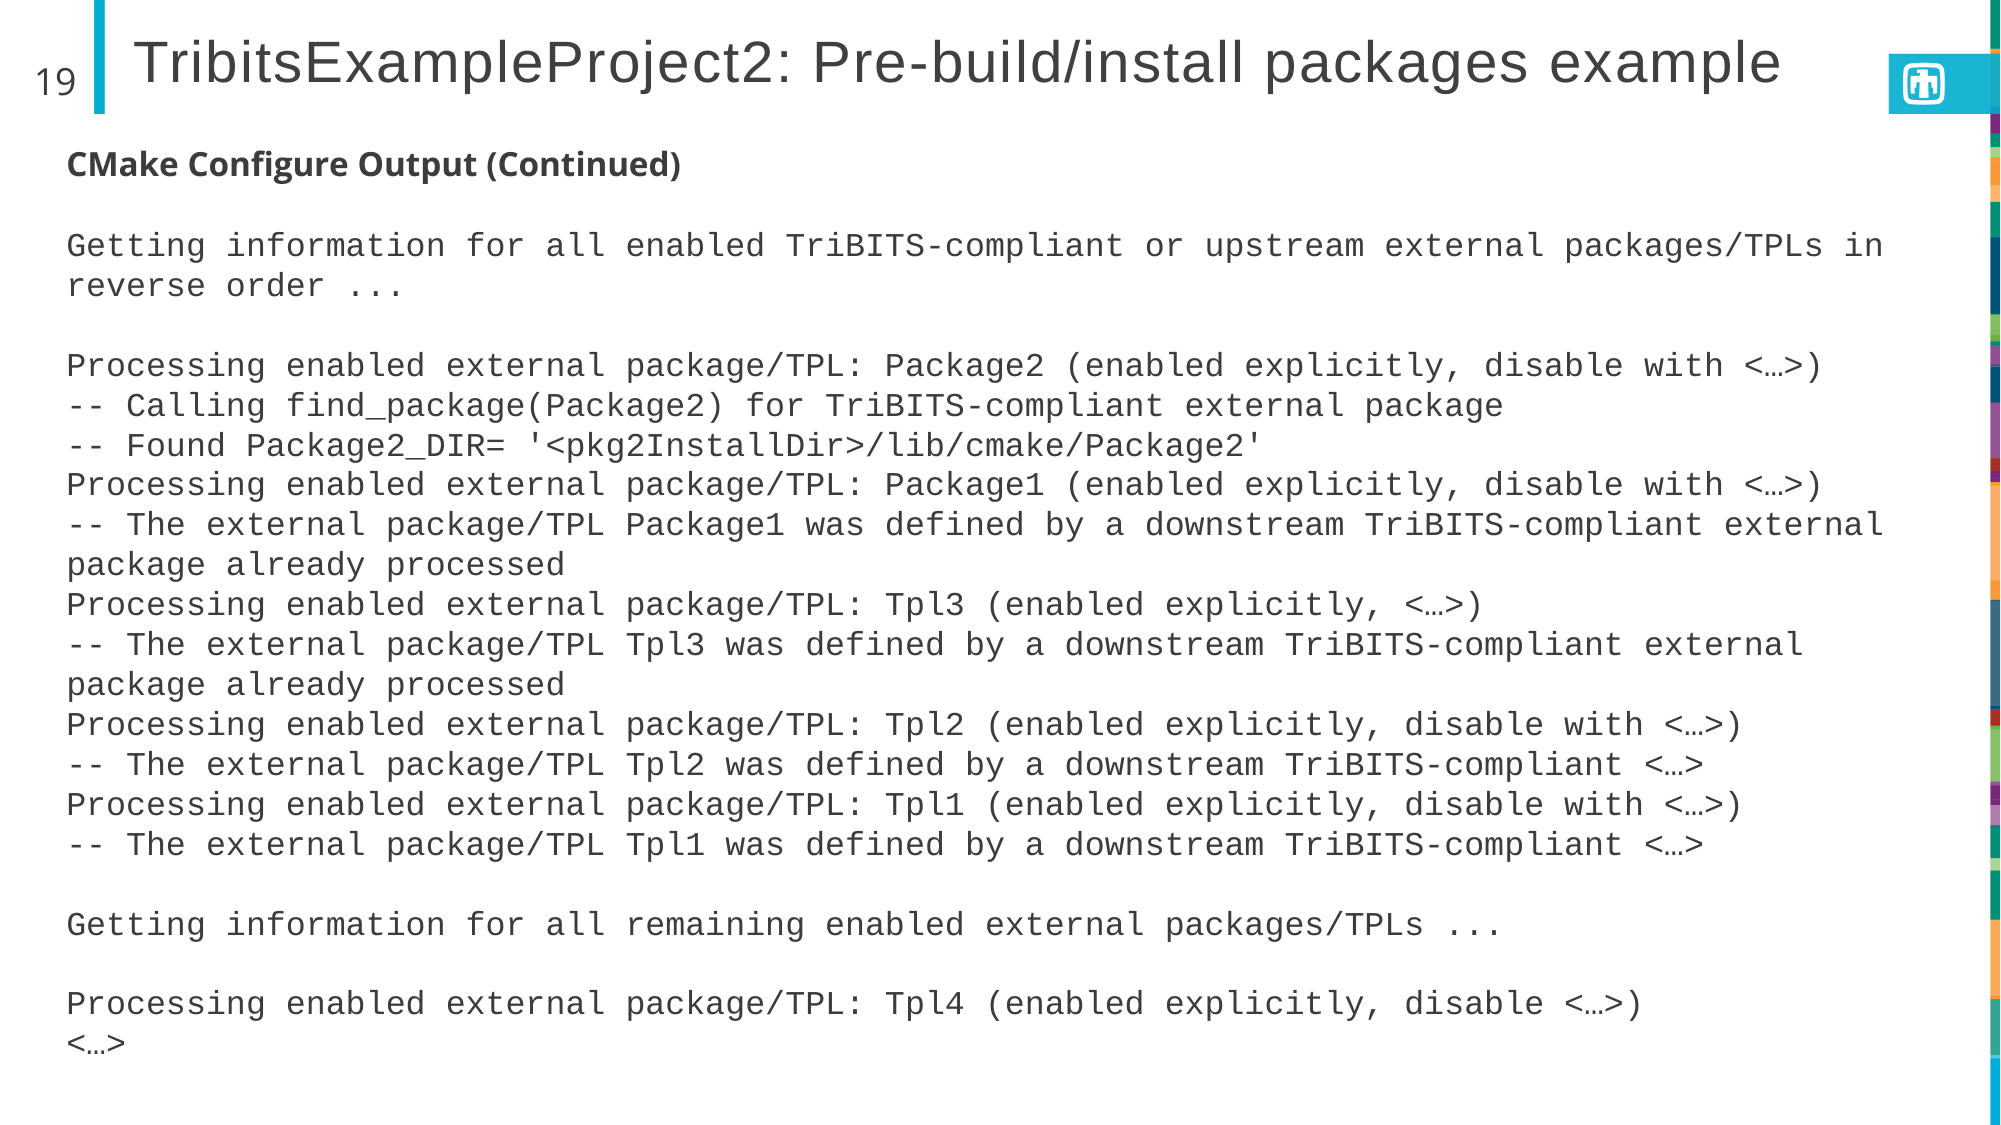

# TribitsExampleProject2: Pre-build/install packages example
19
CMake Configure Output (Continued)

Getting information for all enabled TriBITS-compliant or upstream external packages/TPLs in reverse order ...

Processing enabled external package/TPL: Package2 (enabled explicitly, disable with <…>)
-- Calling find_package(Package2) for TriBITS-compliant external package
-- Found Package2_DIR= '<pkg2InstallDir>/lib/cmake/Package2'
Processing enabled external package/TPL: Package1 (enabled explicitly, disable with <…>)
-- The external package/TPL Package1 was defined by a downstream TriBITS-compliant external package already processed
Processing enabled external package/TPL: Tpl3 (enabled explicitly, <…>)
-- The external package/TPL Tpl3 was defined by a downstream TriBITS-compliant external package already processed
Processing enabled external package/TPL: Tpl2 (enabled explicitly, disable with <…>)
-- The external package/TPL Tpl2 was defined by a downstream TriBITS-compliant <…>
Processing enabled external package/TPL: Tpl1 (enabled explicitly, disable with <…>)
-- The external package/TPL Tpl1 was defined by a downstream TriBITS-compliant <…>

Getting information for all remaining enabled external packages/TPLs ...

Processing enabled external package/TPL: Tpl4 (enabled explicitly, disable <…>)
<…>